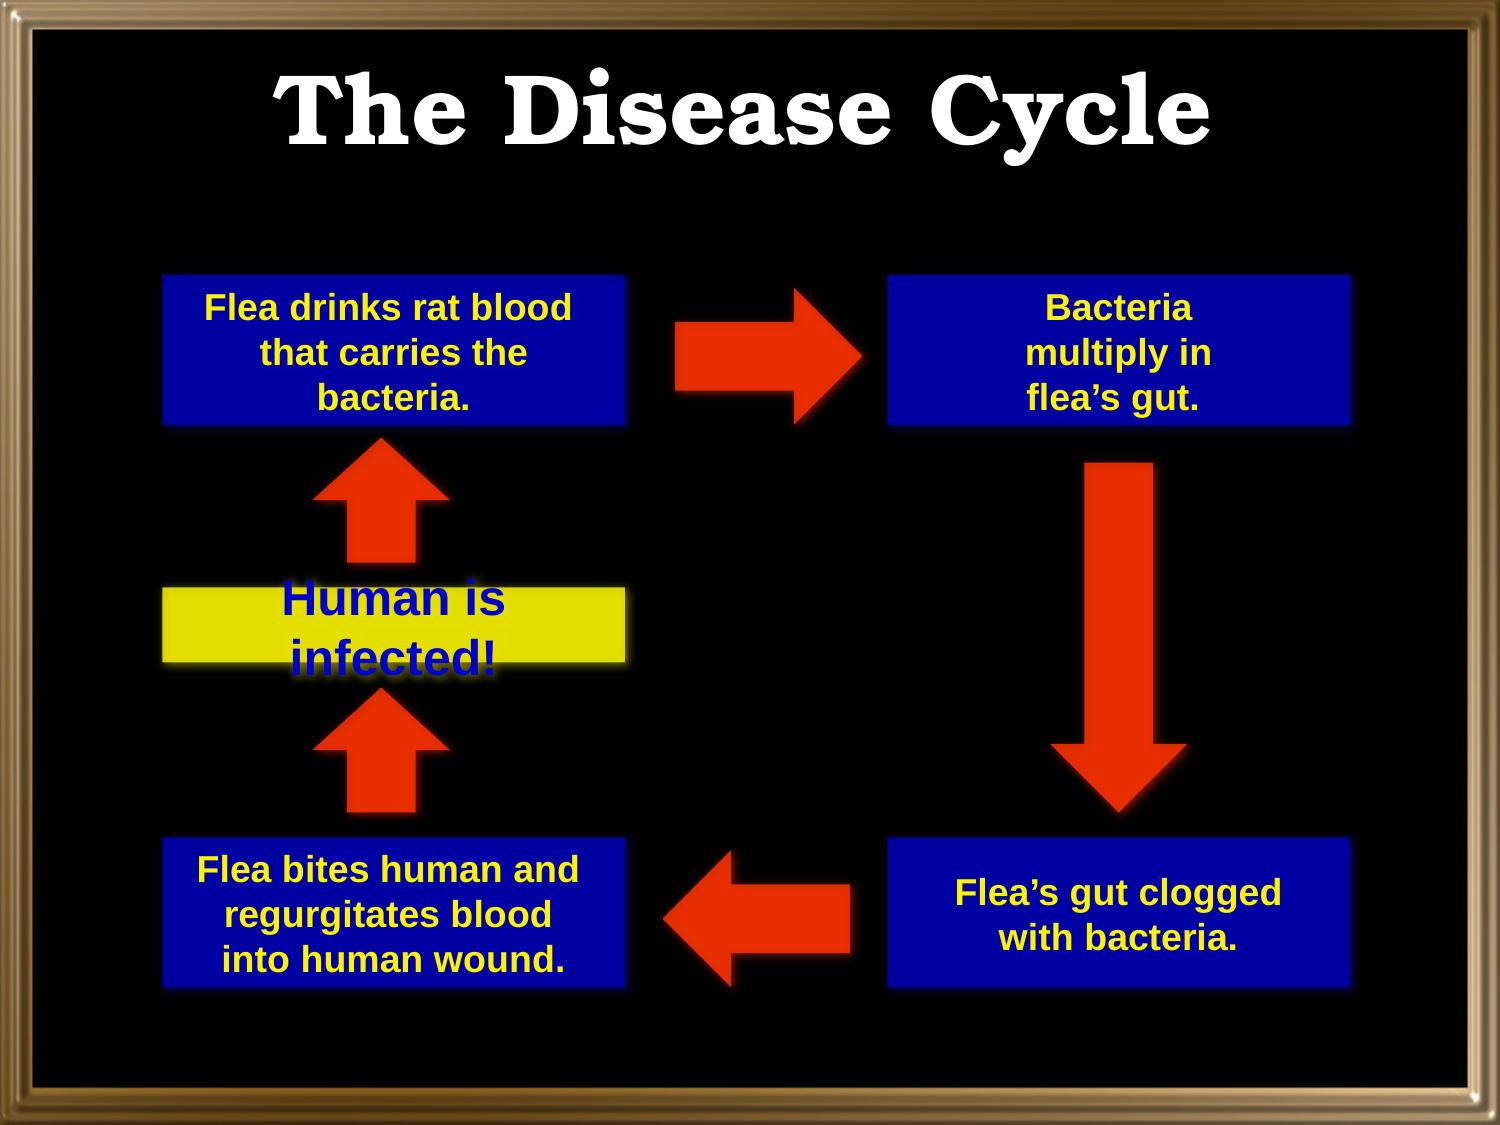

The Disease Cycle
Flea drinks rat blood
that carries the
 bacteria.
Bacteria
multiply in
flea’s gut.

Human is infected!

Flea bites human and
regurgitates blood
into human wound.
Flea’s gut clogged
with bacteria.